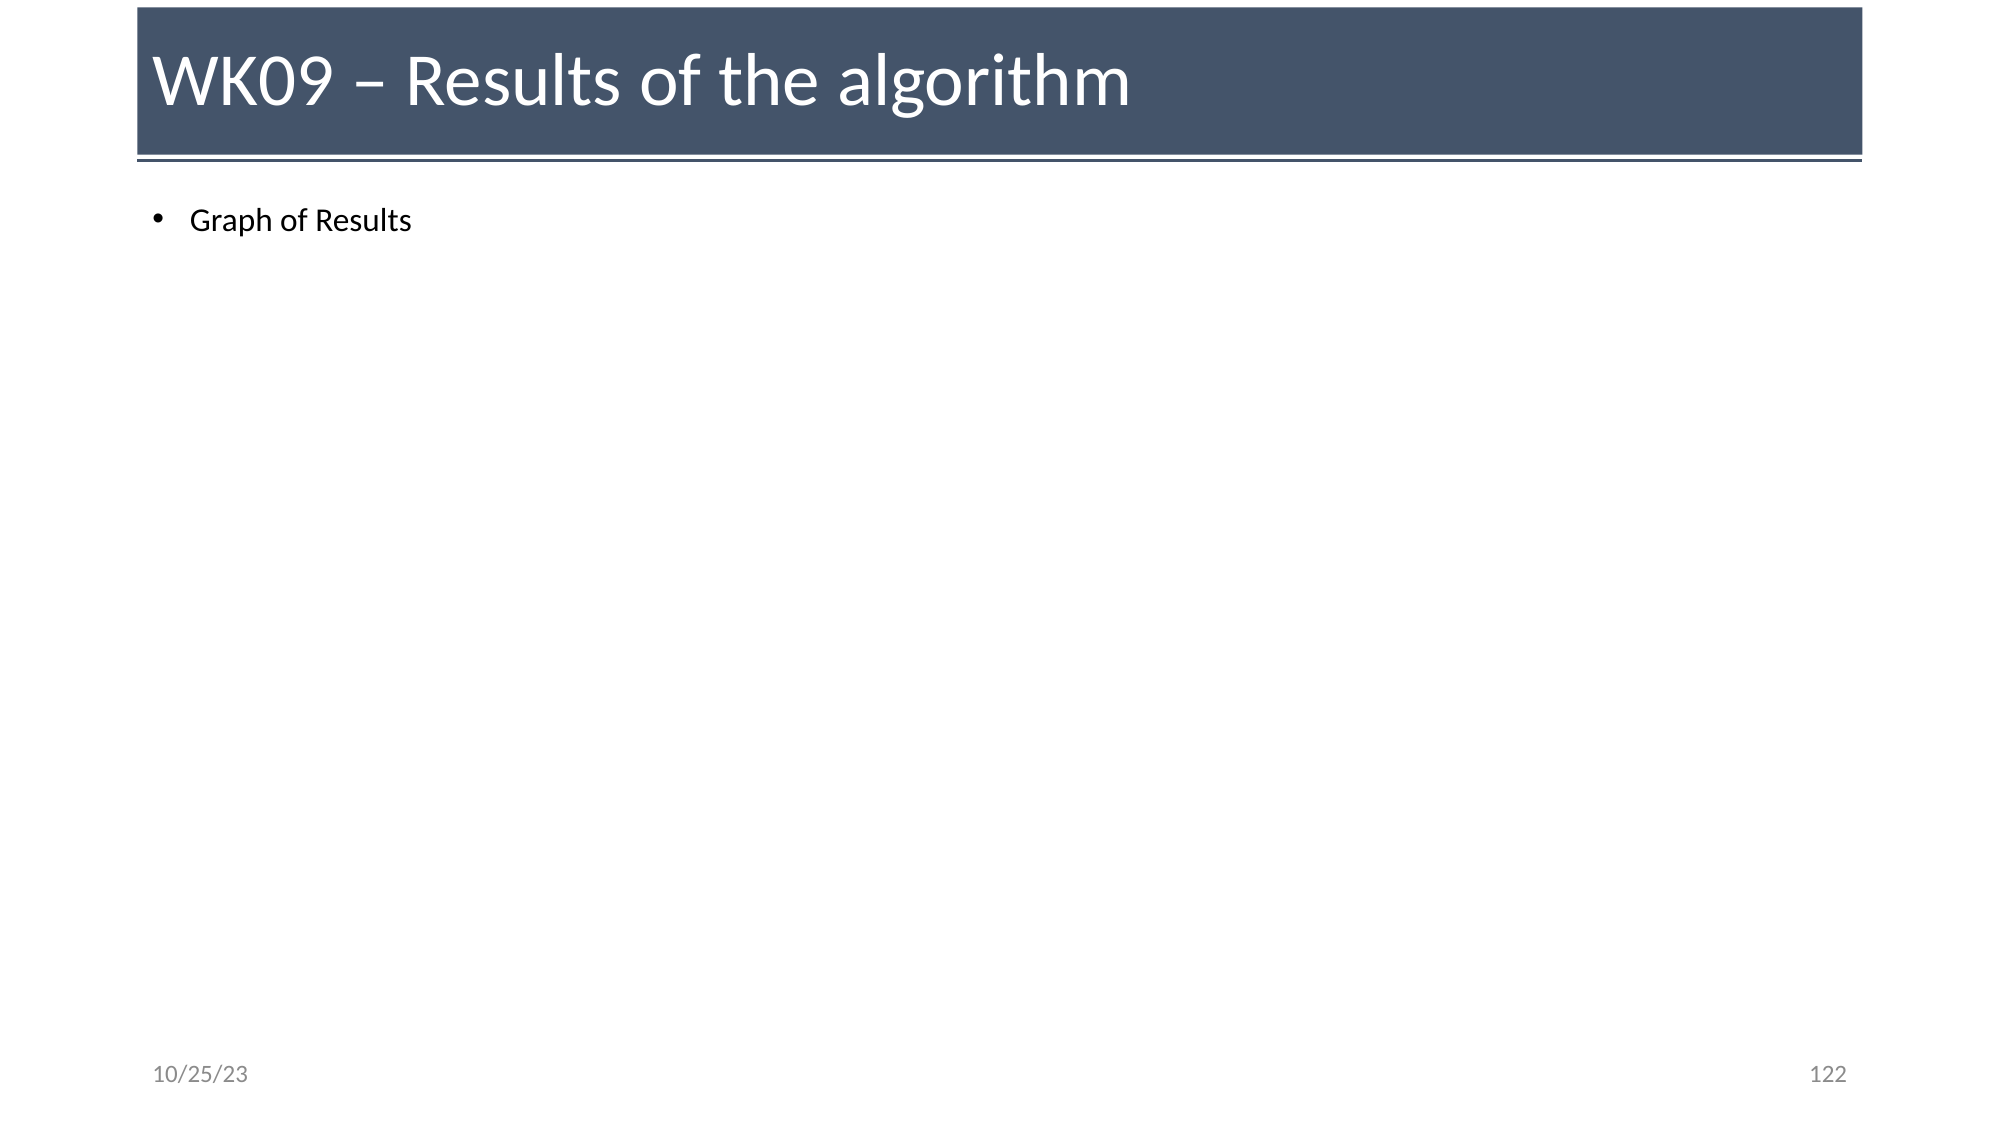

# WK09 – Results of the algorithm
Graph of Results

10/25/23
122